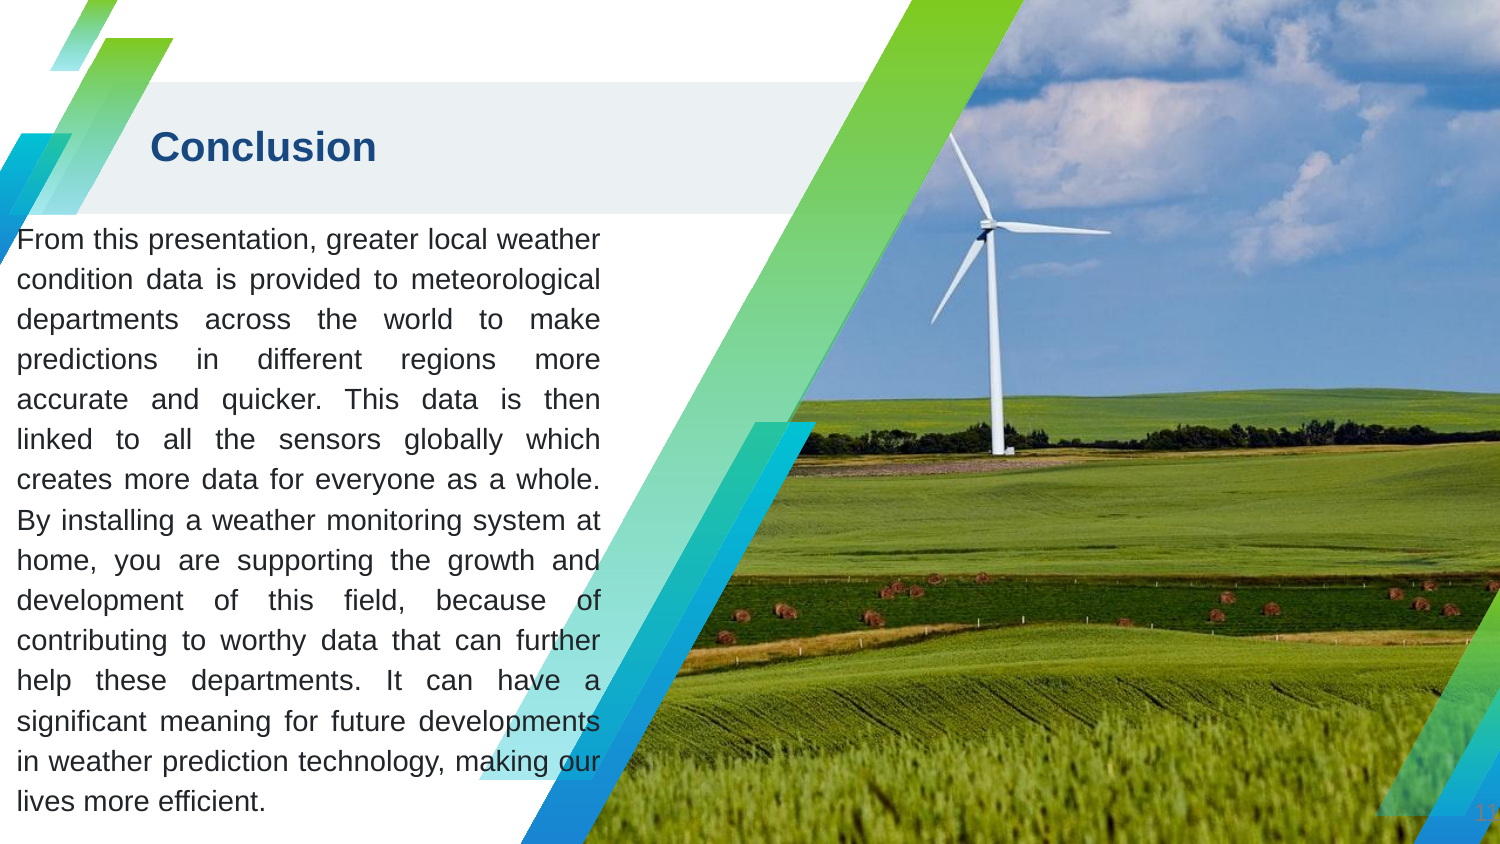

# Conclusion
From this presentation, greater local weather condition data is provided to meteorological departments across the world to make predictions in different regions more accurate and quicker. This data is then linked to all the sensors globally which creates more data for everyone as a whole. By installing a weather monitoring system at home, you are supporting the growth and development of this field, because of contributing to worthy data that can further help these departments. It can have a significant meaning for future developments in weather prediction technology, making our lives more efficient.
11